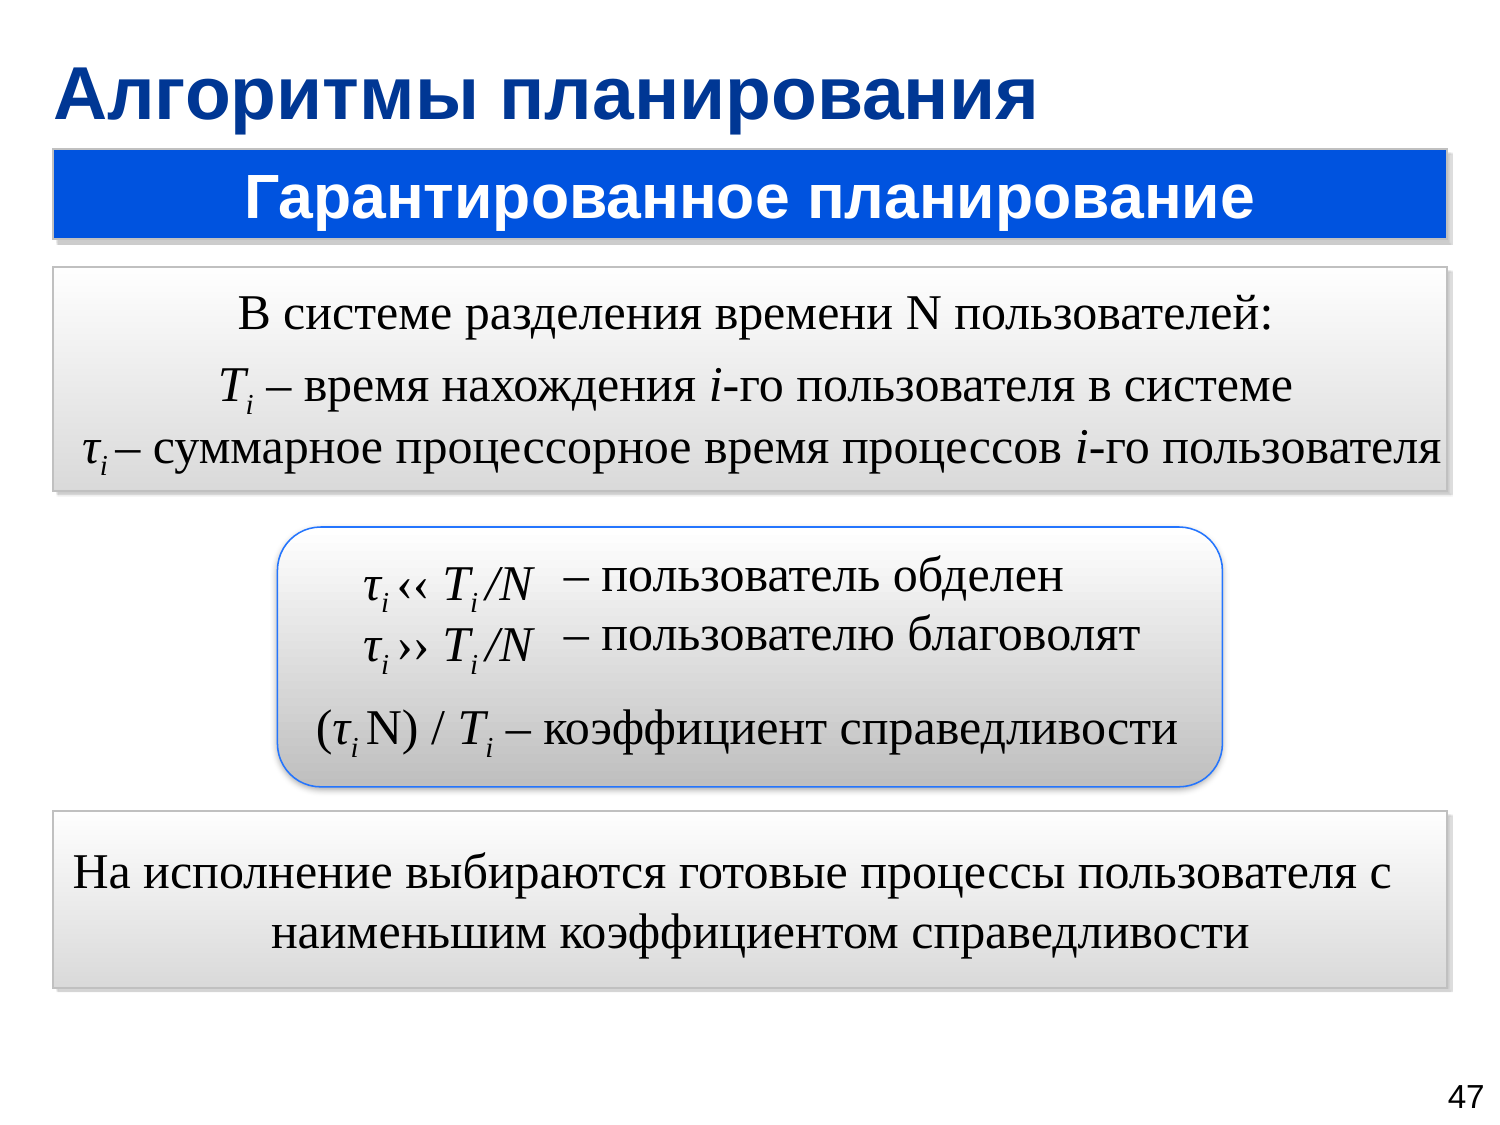

Алгоритмы планирования
Гарантированное планирование

В системе разделения времени N пользователей:
Ti – время нахождения i-го пользователя в системе
τi – суммарное процессорное время процессов i-го пользователя

– пользователь обделен
τi ‹‹ Ti /N
τi ›› Ti /N
– пользователю благоволят
(τi N) / Ti – коэффициент справедливости

На исполнение выбираются готовые процессы пользователя с наименьшим коэффициентом справедливости
47